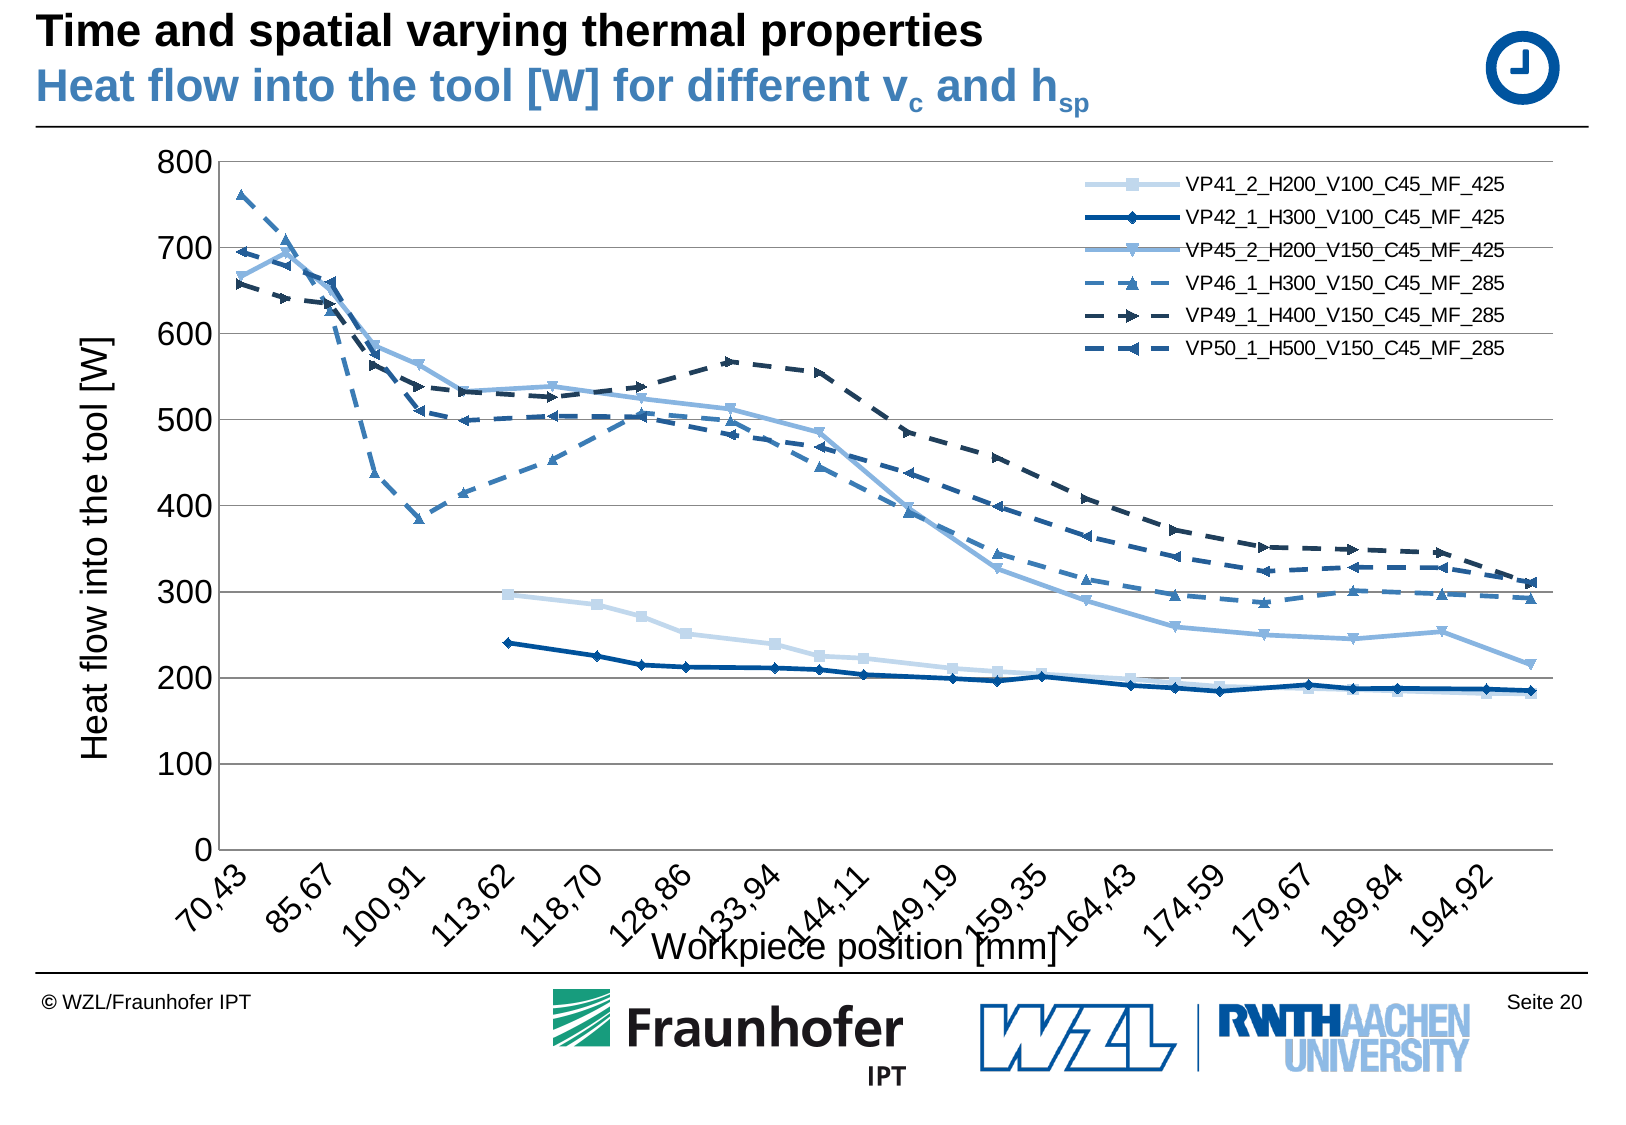

# Time and spatial varying thermal properties Heat flow into the tool [W] for different vc and hsp

### Chart

| Category | VP41_2_H200_V100_C45_MF_425 | VP42_1_H300_V100_C45_MF_425 | VP45_2_H200_V150_C45_MF_425 | VP46_1_H300_V150_C45_MF_285 | VP49_1_H400_V150_C45_MF_285 | VP50_1_H500_V150_C45_MF_285 |
|---|---|---|---|---|---|---|
| 70,43 | None | None | 666.4565509105009 | 761.375116277301 | 657.336135928339 | 695.036627258562 |
| 78,05 | None | None | 693.617670148977 | 709.8274531888778 | 640.9174334943899 | 678.7571272209871 |
| 85,67 | None | None | 650.613038054704 | 626.912966961674 | 634.6520539807989 | 659.973462262054 |
| 93,29 | None | None | 585.8999491642251 | 438.566830624683 | 563.0789664677001 | 575.480463455694 |
| 100,91 | None | None | 563.615071386737 | 385.1047886289661 | 538.433333532566 | 510.192078209391 |
| 108,54 | None | None | 532.649234057851 | 415.047400415051 | 532.4081430939771 | 498.945775953985 |
| 113,62 | 296.7308394125519 | 240.714297593134 | None | None | None | None |
| 116,16 | None | None | 538.669355441448 | 453.658667732557 | 526.1401719587531 | 504.194176194694 |
| 118,70 | 285.089814756822 | 225.467728855192 | None | None | None | None |
| 123,78 | 271.4271279345409 | 215.017232441544 | 524.30680207881 | 507.863820241555 | 538.124110019113 | 503.1715437506429 |
| 128,86 | 251.381304740707 | 212.569591213708 | None | None | None | None |
| 131,40 | None | None | 512.230566771007 | 498.876145072836 | 567.29214455387 | 482.420612386909 |
| 133,94 | 239.161609599652 | 211.555804028767 | None | None | None | None |
| 139,02 | 225.336718869491 | 209.6329018566121 | 485.100932573618 | 445.4664273521419 | 554.751809031202 | 468.178895765227 |
| 144,11 | 222.865698949028 | 203.771310886477 | None | None | None | None |
| 146,65 | None | None | 397.314037983357 | 392.797856183314 | 485.243211285131 | 438.0328225734051 |
| 149,19 | 211.082209541188 | 199.261117916929 | None | None | None | None |
| 154,27 | 207.39108372864 | 196.3132056045179 | 326.76972393118 | 344.709622192211 | 455.7353339364959 | 399.255096226018 |
| 159,35 | 204.42706561116 | 201.631319503744 | None | None | None | None |
| 161,89 | None | None | 289.657728604904 | 314.509018107924 | 408.0721144201439 | 364.685388915438 |
| 164,43 | 198.650935122336 | 191.240106237452 | None | None | None | None |
| 169,51 | 194.153473175164 | 188.315238344999 | 259.143274320428 | 296.421016180058 | 371.7731445008849 | 340.7687745561279 |
| 174,59 | 190.054160900548 | 184.2990462585774 | None | None | None | None |
| 177,13 | None | None | 249.900397063113 | 287.463255304228 | 351.8103198979719 | 323.812448765131 |
| 179,67 | 187.73849068754 | 192.1076617641839 | None | None | None | None |
| 184,76 | 186.344645355222 | 187.460605107282 | 245.231767024565 | 301.353440721968 | 349.159882874175 | 328.440880168973 |
| 189,84 | 184.856754382229 | 187.7867893882679 | None | None | None | None |
| 192,38 | None | None | 253.697419768606 | 297.606592747455 | 345.373807532447 | 327.95242569445 |
| 194,92 | 181.847028973858 | 186.9707552126046 | None | None | None | None |
| 200,00 | 181.507448299056 | 185.1206616784145 | 215.211869982175 | 292.601271613008 | 309.5918581500479 | 311.018415110891 |